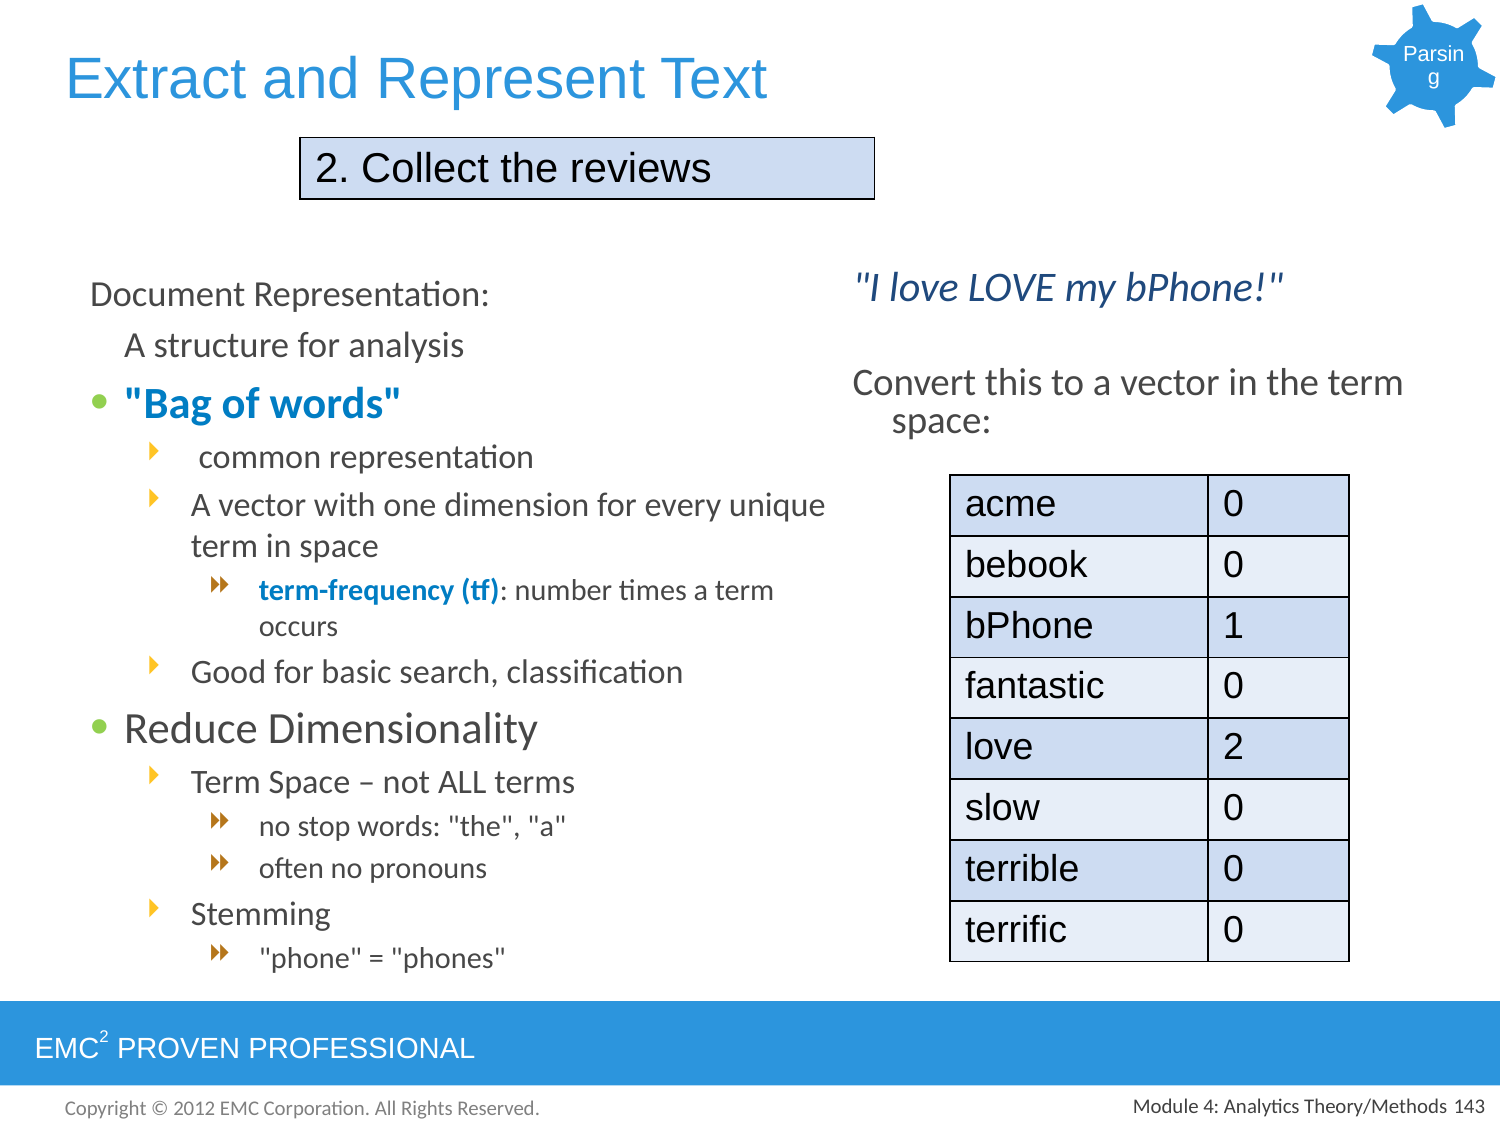

Parsing
# Extract and Represent Text
| 2. Collect the reviews |
| --- |
"I love LOVE my bPhone!"

Convert this to a vector in the term space:

Document Representation:
	A structure for analysis
"Bag of words"
 common representation
A vector with one dimension for every unique term in space
term-frequency (tf): number times a term occurs
Good for basic search, classification
Reduce Dimensionality
Term Space – not ALL terms
no stop words: "the", "a"
often no pronouns
Stemming
"phone" = "phones"
| acme | 0 |
| --- | --- |
| bebook | 0 |
| bPhone | 1 |
| fantastic | 0 |
| love | 2 |
| slow | 0 |
| terrible | 0 |
| terrific | 0 |
Module 4: Analytics Theory/Methods
143